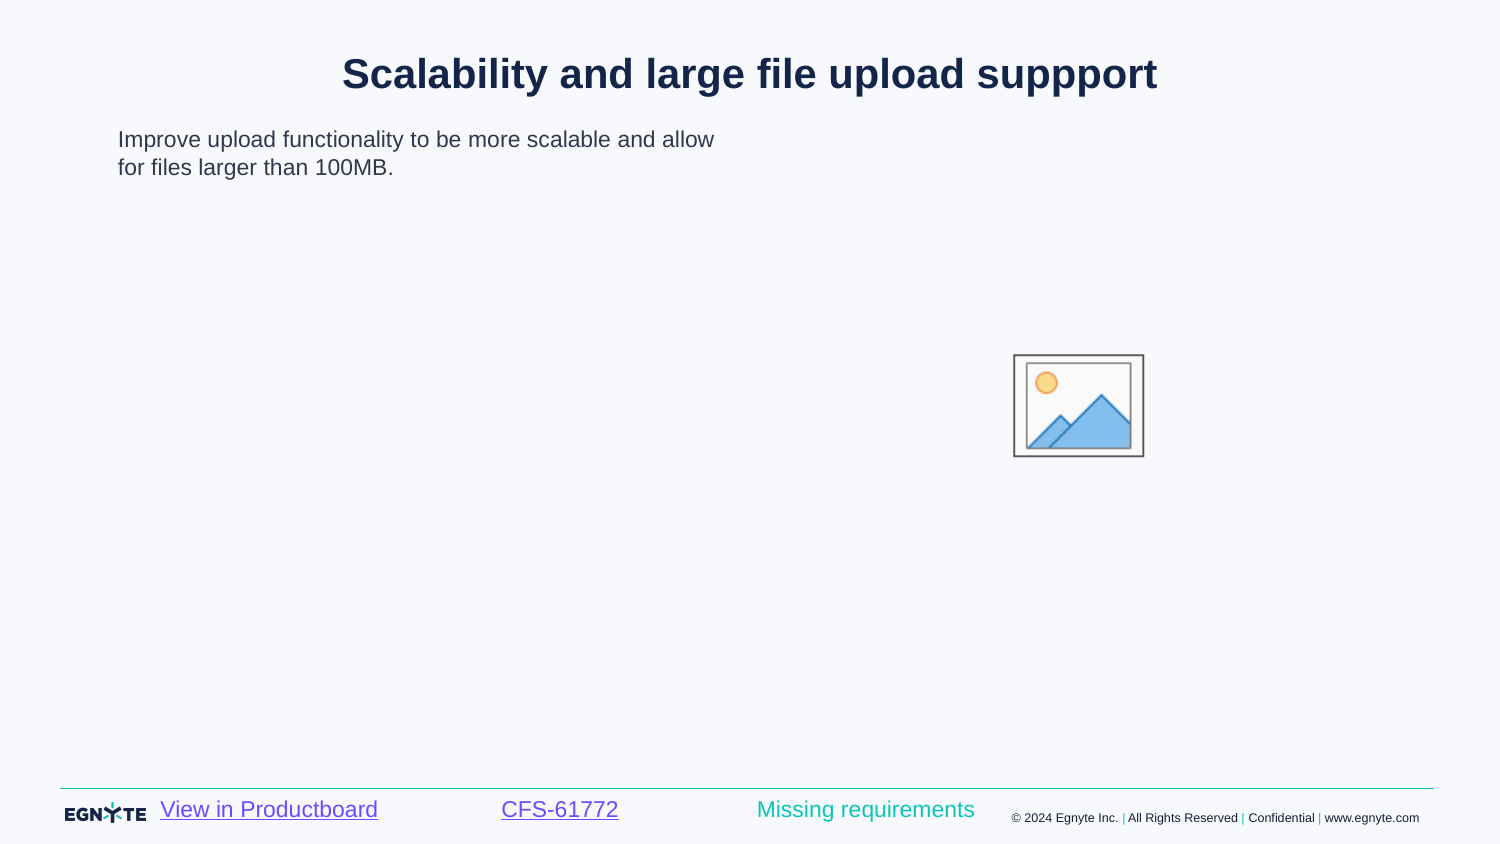

# Scalability and large file upload suppport
Improve upload functionality to be more scalable and allow for files larger than 100MB.

Missing requirements
CFS-61772
View in Productboard